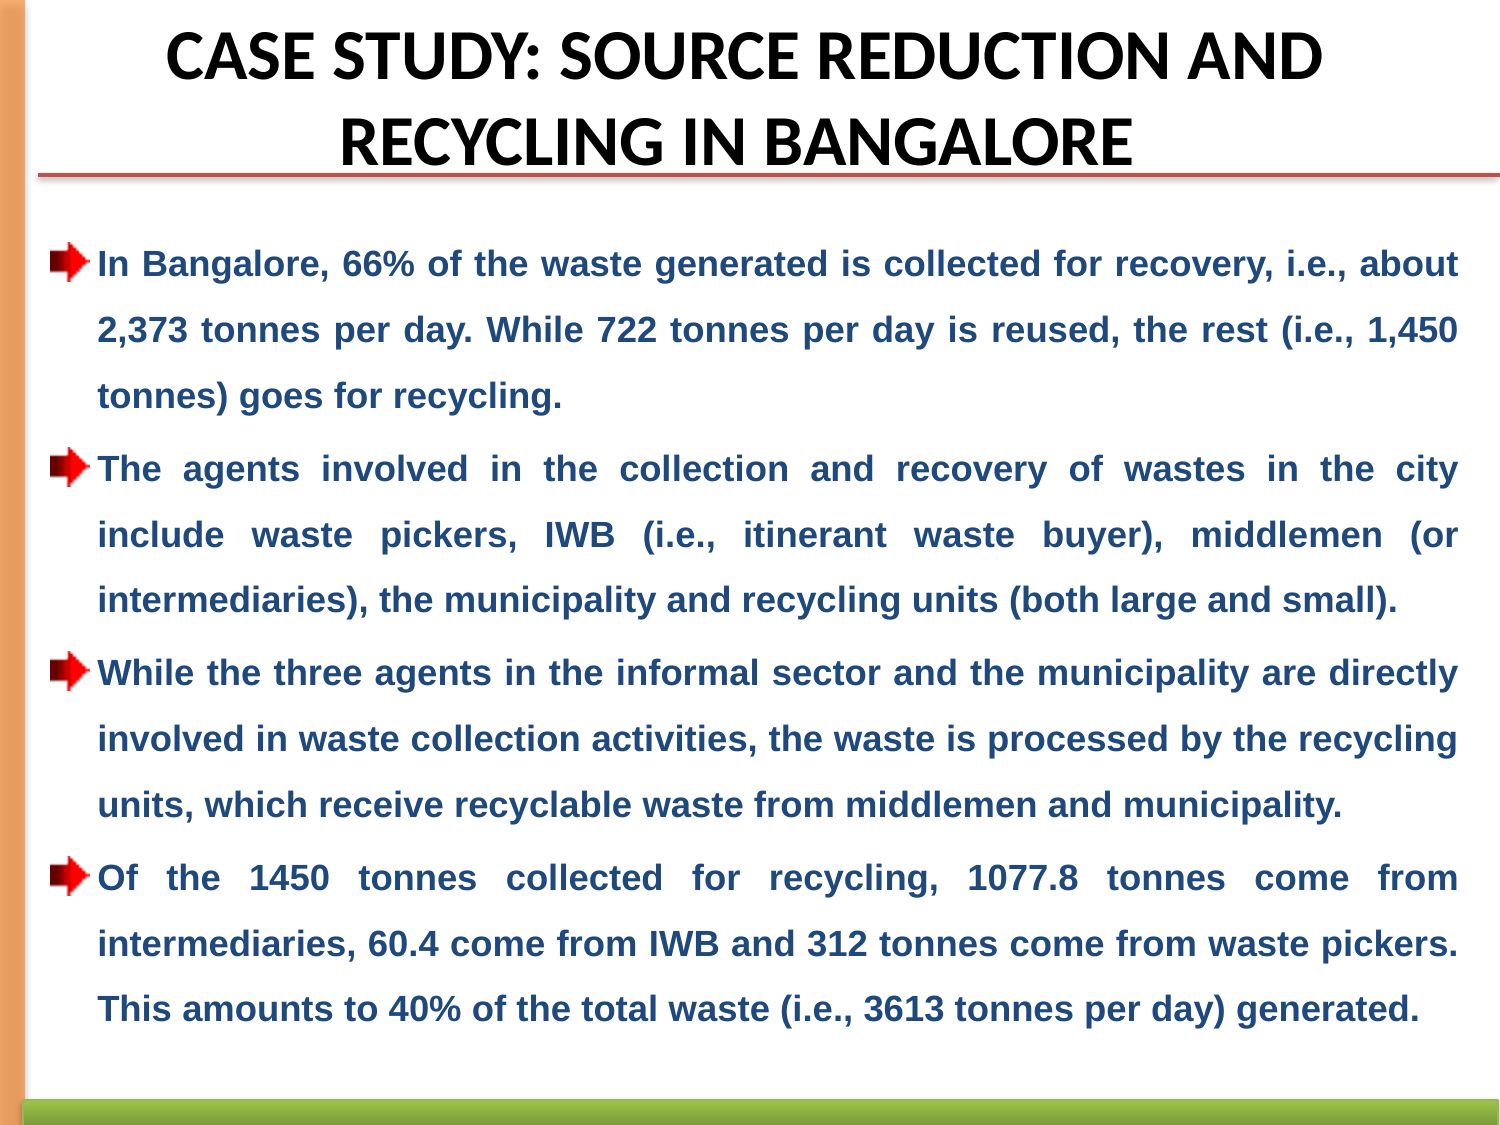

# CASE STUDY: SOURCE REDUCTION AND RECYCLING IN BANGALORE
In Bangalore, 66% of the waste generated is collected for recovery, i.e., about 2,373 tonnes per day. While 722 tonnes per day is reused, the rest (i.e., 1,450 tonnes) goes for recycling.
The agents involved in the collection and recovery of wastes in the city include waste pickers, IWB (i.e., itinerant waste buyer), middlemen (or intermediaries), the municipality and recycling units (both large and small).
While the three agents in the informal sector and the municipality are directly involved in waste collection activities, the waste is processed by the recycling units, which receive recyclable waste from middlemen and municipality.
Of the 1450 tonnes collected for recycling, 1077.8 tonnes come from intermediaries, 60.4 come from IWB and 312 tonnes come from waste pickers. This amounts to 40% of the total waste (i.e., 3613 tonnes per day) generated.